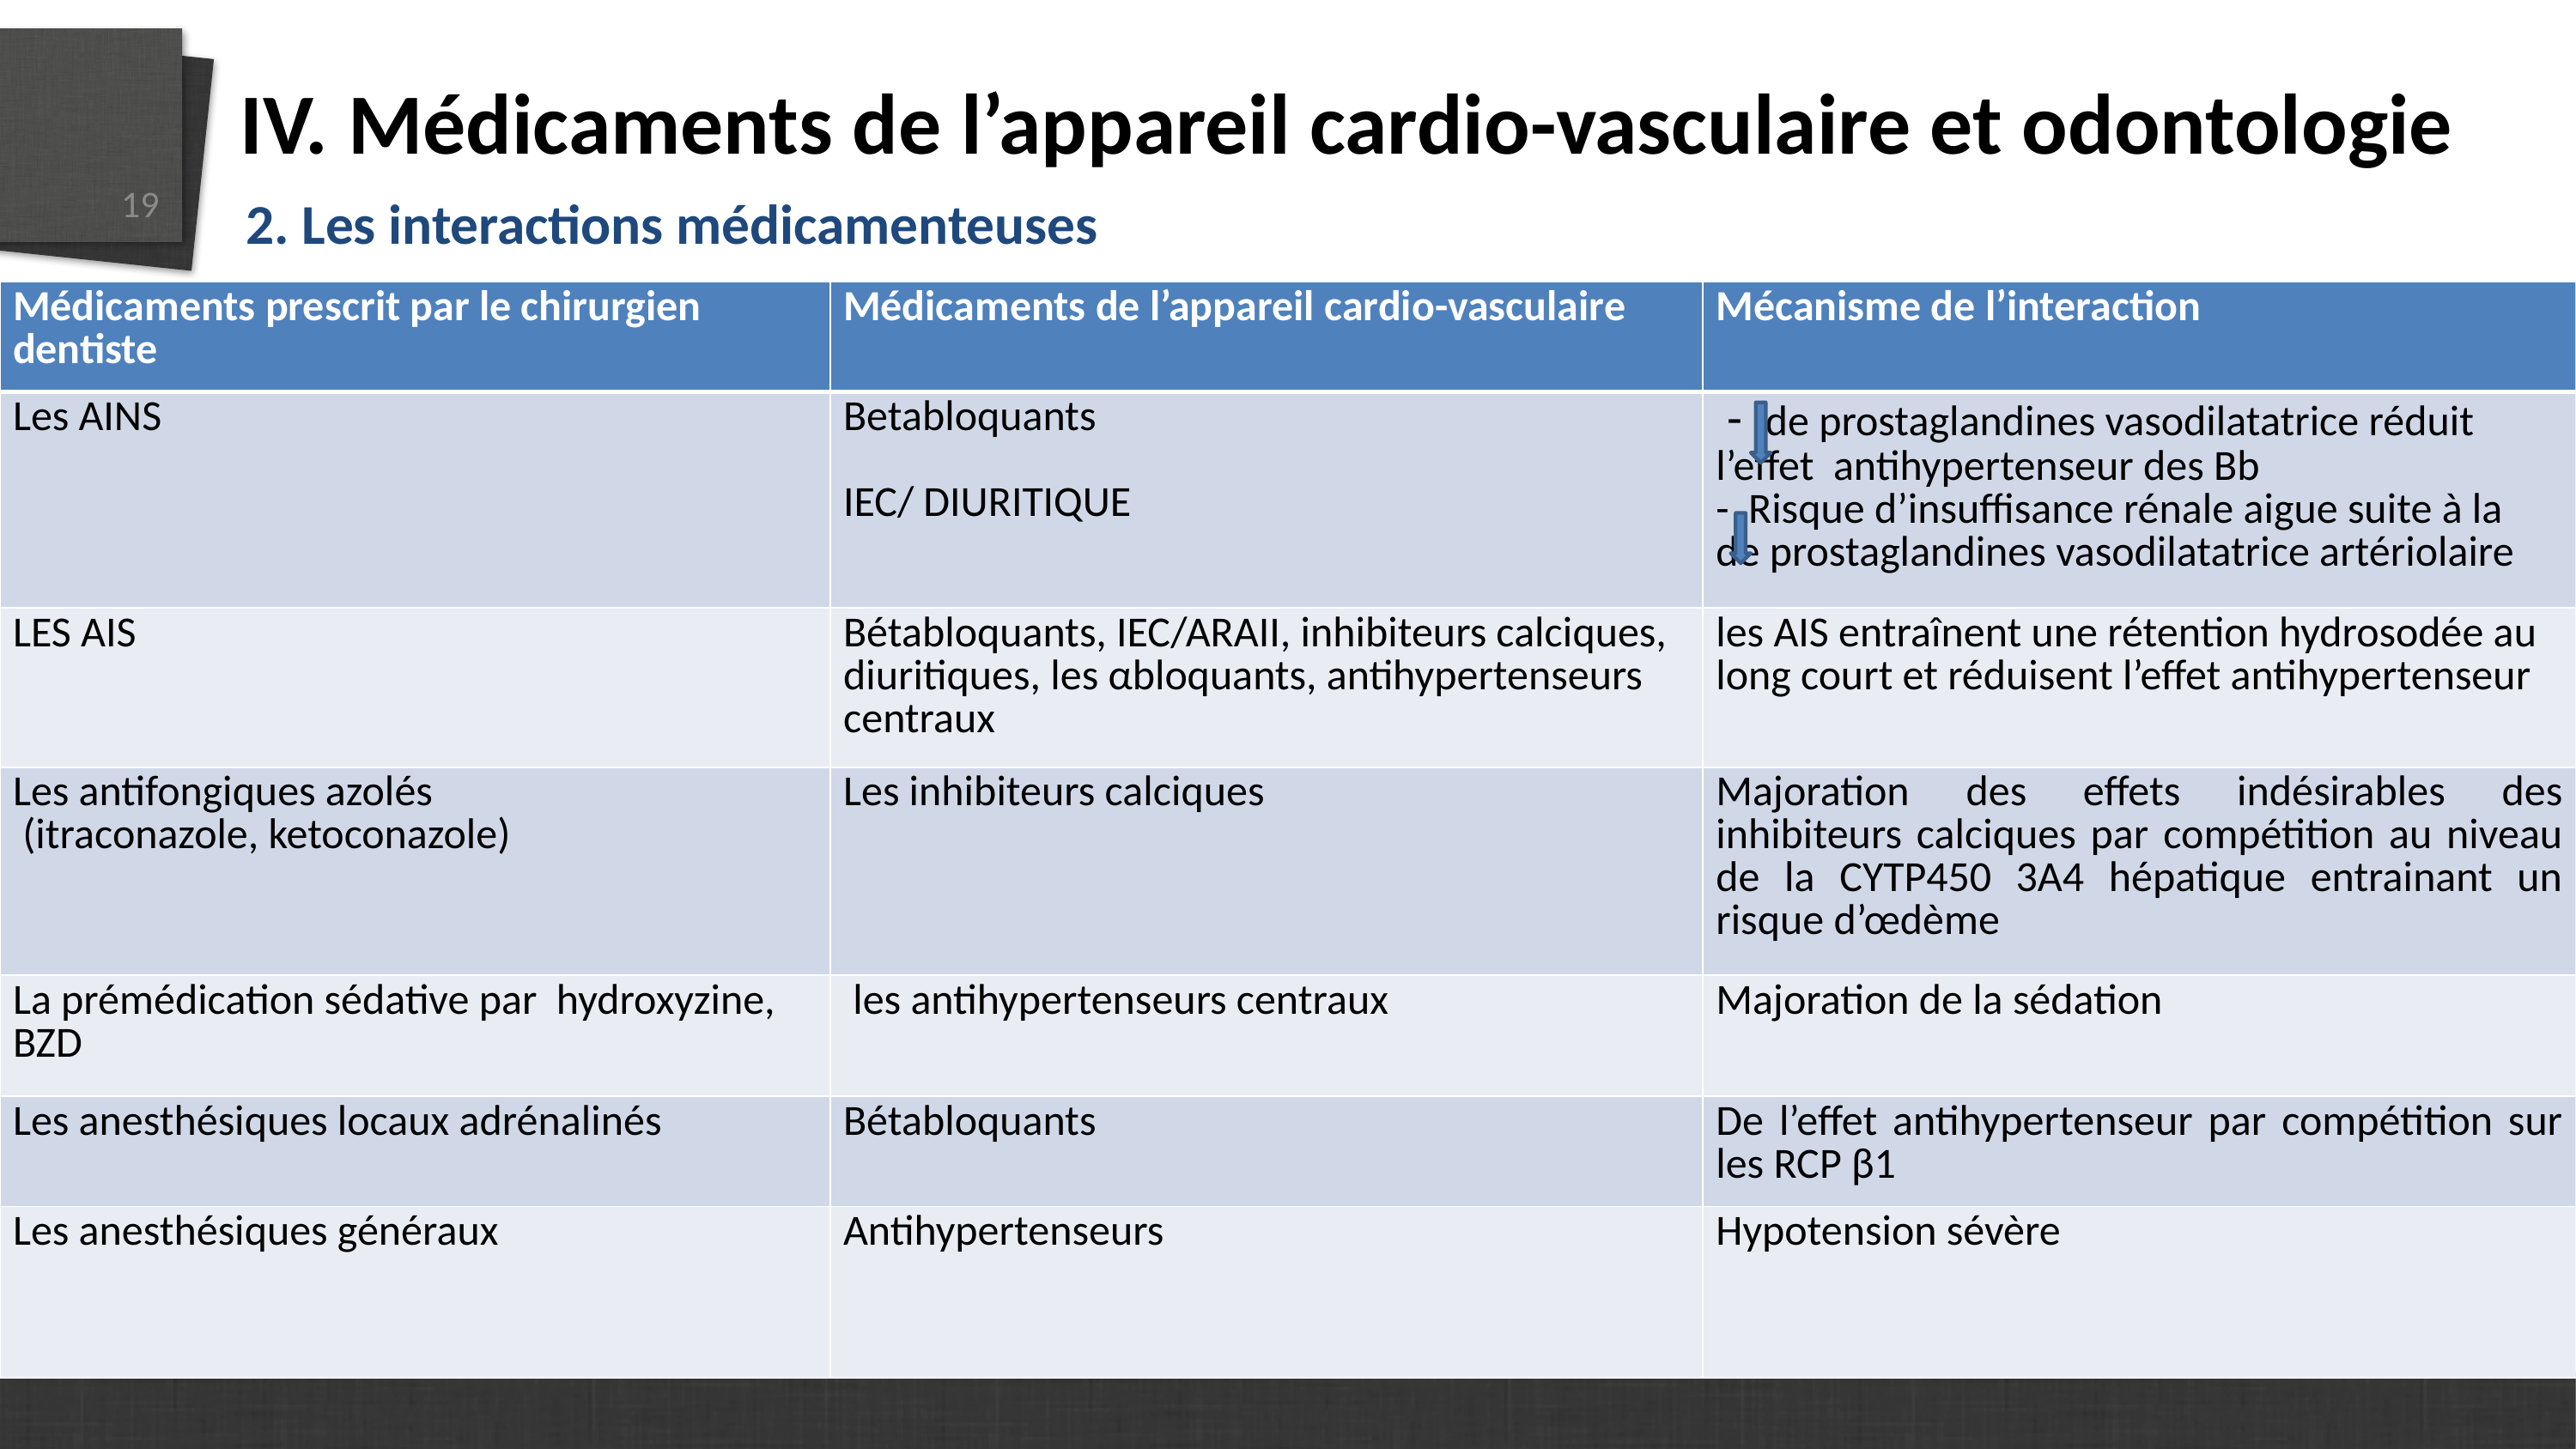

# IV. Médicaments de l’appareil cardio-vasculaire et odontologie
19
2. Les interactions médicamenteuses
| Médicaments prescrit par le chirurgien dentiste | Médicaments de l’appareil cardio-vasculaire | Mécanisme de l’interaction |
| --- | --- | --- |
| Les AINS | Betabloquants IEC/ DIURITIQUE | - de prostaglandines vasodilatatrice réduit l’effet antihypertenseur des Bb - Risque d’insuffisance rénale aigue suite à la de prostaglandines vasodilatatrice artériolaire |
| LES AIS | Bétabloquants, IEC/ARAII, inhibiteurs calciques, diuritiques, les αbloquants, antihypertenseurs centraux | les AIS entraînent une rétention hydrosodée au long court et réduisent l’effet antihypertenseur |
| Les antifongiques azolés (itraconazole, ketoconazole) | Les inhibiteurs calciques | Majoration des effets indésirables des inhibiteurs calciques par compétition au niveau de la CYTP450 3A4 hépatique entrainant un risque d’œdème |
| La prémédication sédative par hydroxyzine, BZD | les antihypertenseurs centraux | Majoration de la sédation |
| Les anesthésiques locaux adrénalinés | Bétabloquants | De l’effet antihypertenseur par compétition sur les RCP β1 |
| Les anesthésiques généraux | Antihypertenseurs | Hypotension sévère |